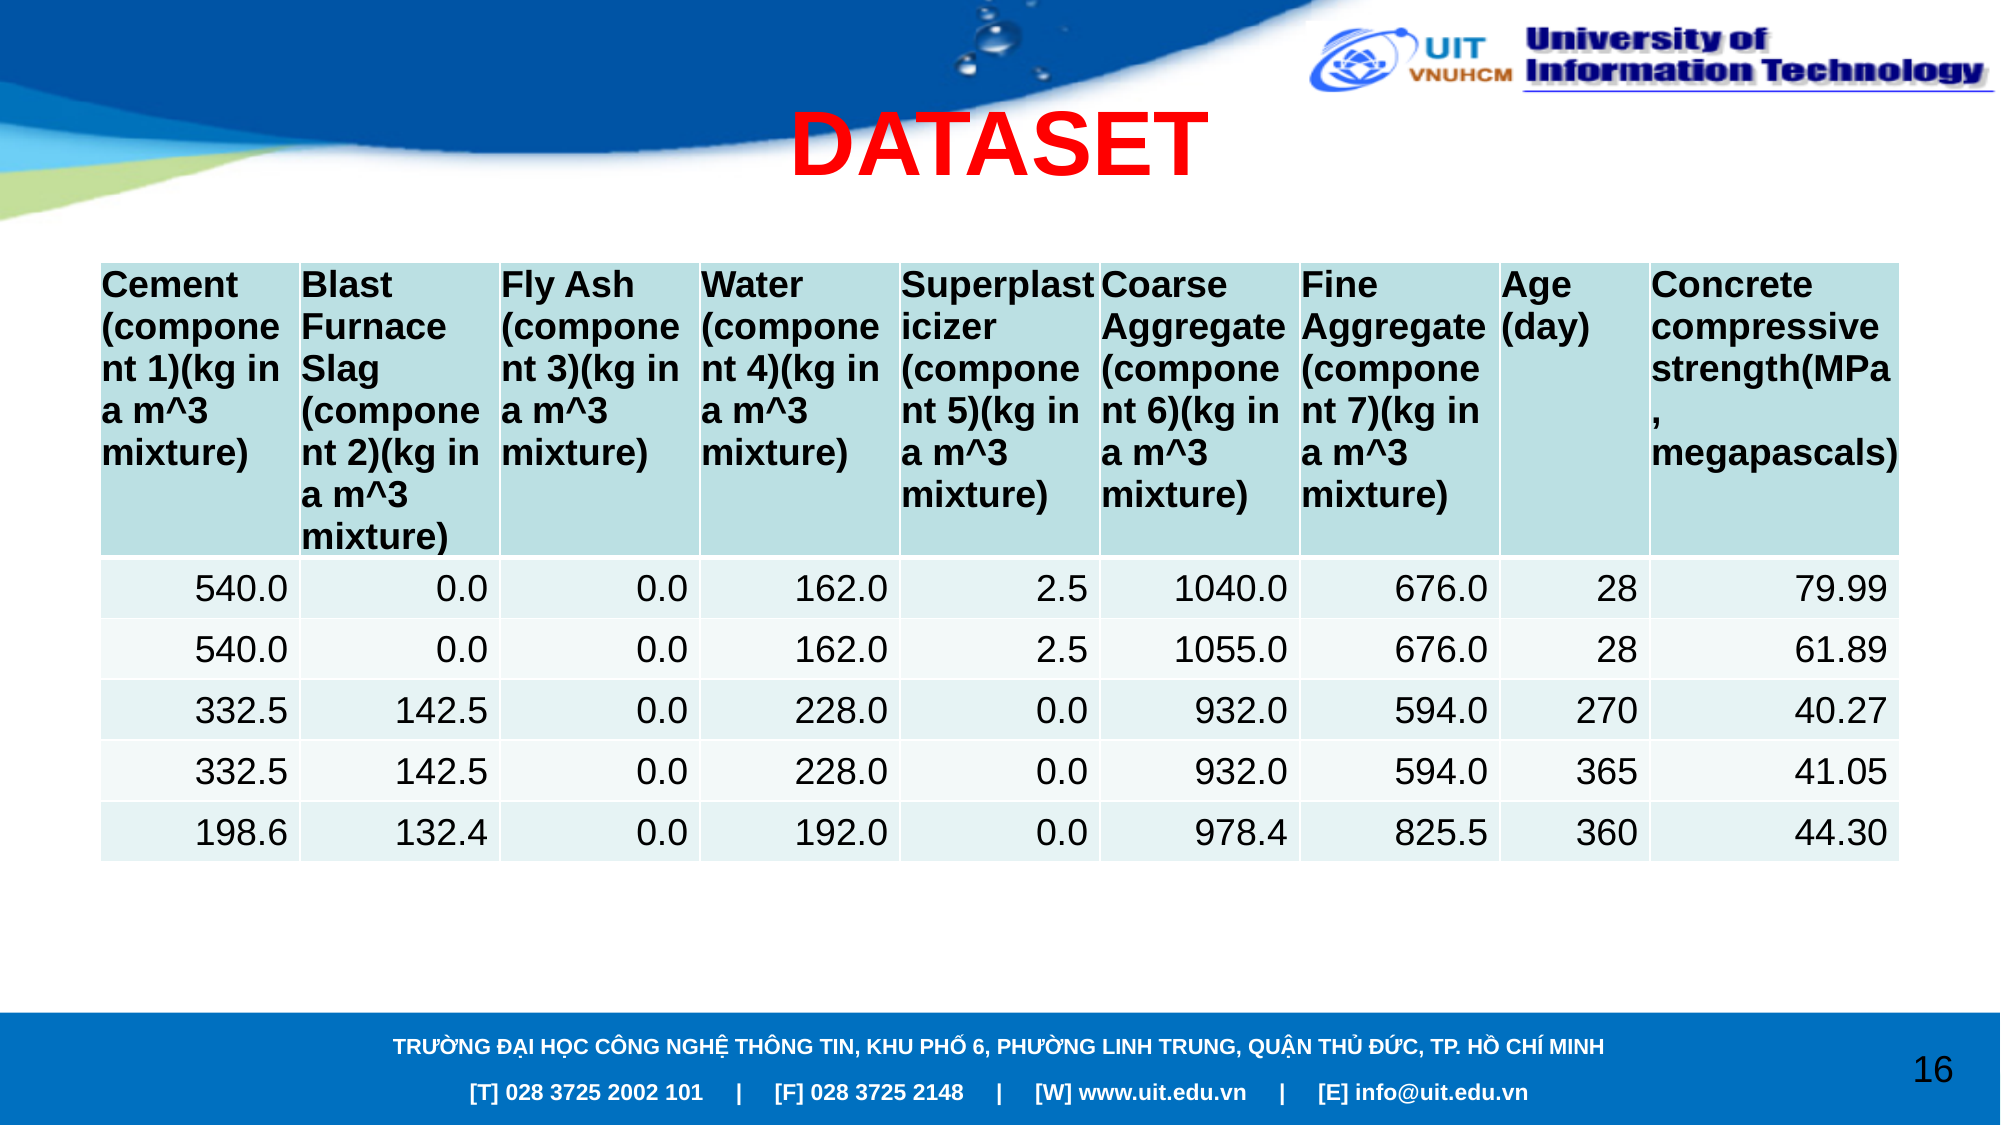

# DATASET
| Cement (component 1)(kg in a m^3 mixture) | Blast Furnace Slag (component 2)(kg in a m^3 mixture) | Fly Ash (component 3)(kg in a m^3 mixture) | Water (component 4)(kg in a m^3 mixture) | Superplasticizer (component 5)(kg in a m^3 mixture) | Coarse Aggregate (component 6)(kg in a m^3 mixture) | Fine Aggregate (component 7)(kg in a m^3 mixture) | Age (day) | Concrete compressive strength(MPa, megapascals) |
| --- | --- | --- | --- | --- | --- | --- | --- | --- |
| 540.0 | 0.0 | 0.0 | 162.0 | 2.5 | 1040.0 | 676.0 | 28 | 79.99 |
| 540.0 | 0.0 | 0.0 | 162.0 | 2.5 | 1055.0 | 676.0 | 28 | 61.89 |
| 332.5 | 142.5 | 0.0 | 228.0 | 0.0 | 932.0 | 594.0 | 270 | 40.27 |
| 332.5 | 142.5 | 0.0 | 228.0 | 0.0 | 932.0 | 594.0 | 365 | 41.05 |
| 198.6 | 132.4 | 0.0 | 192.0 | 0.0 | 978.4 | 825.5 | 360 | 44.30 |